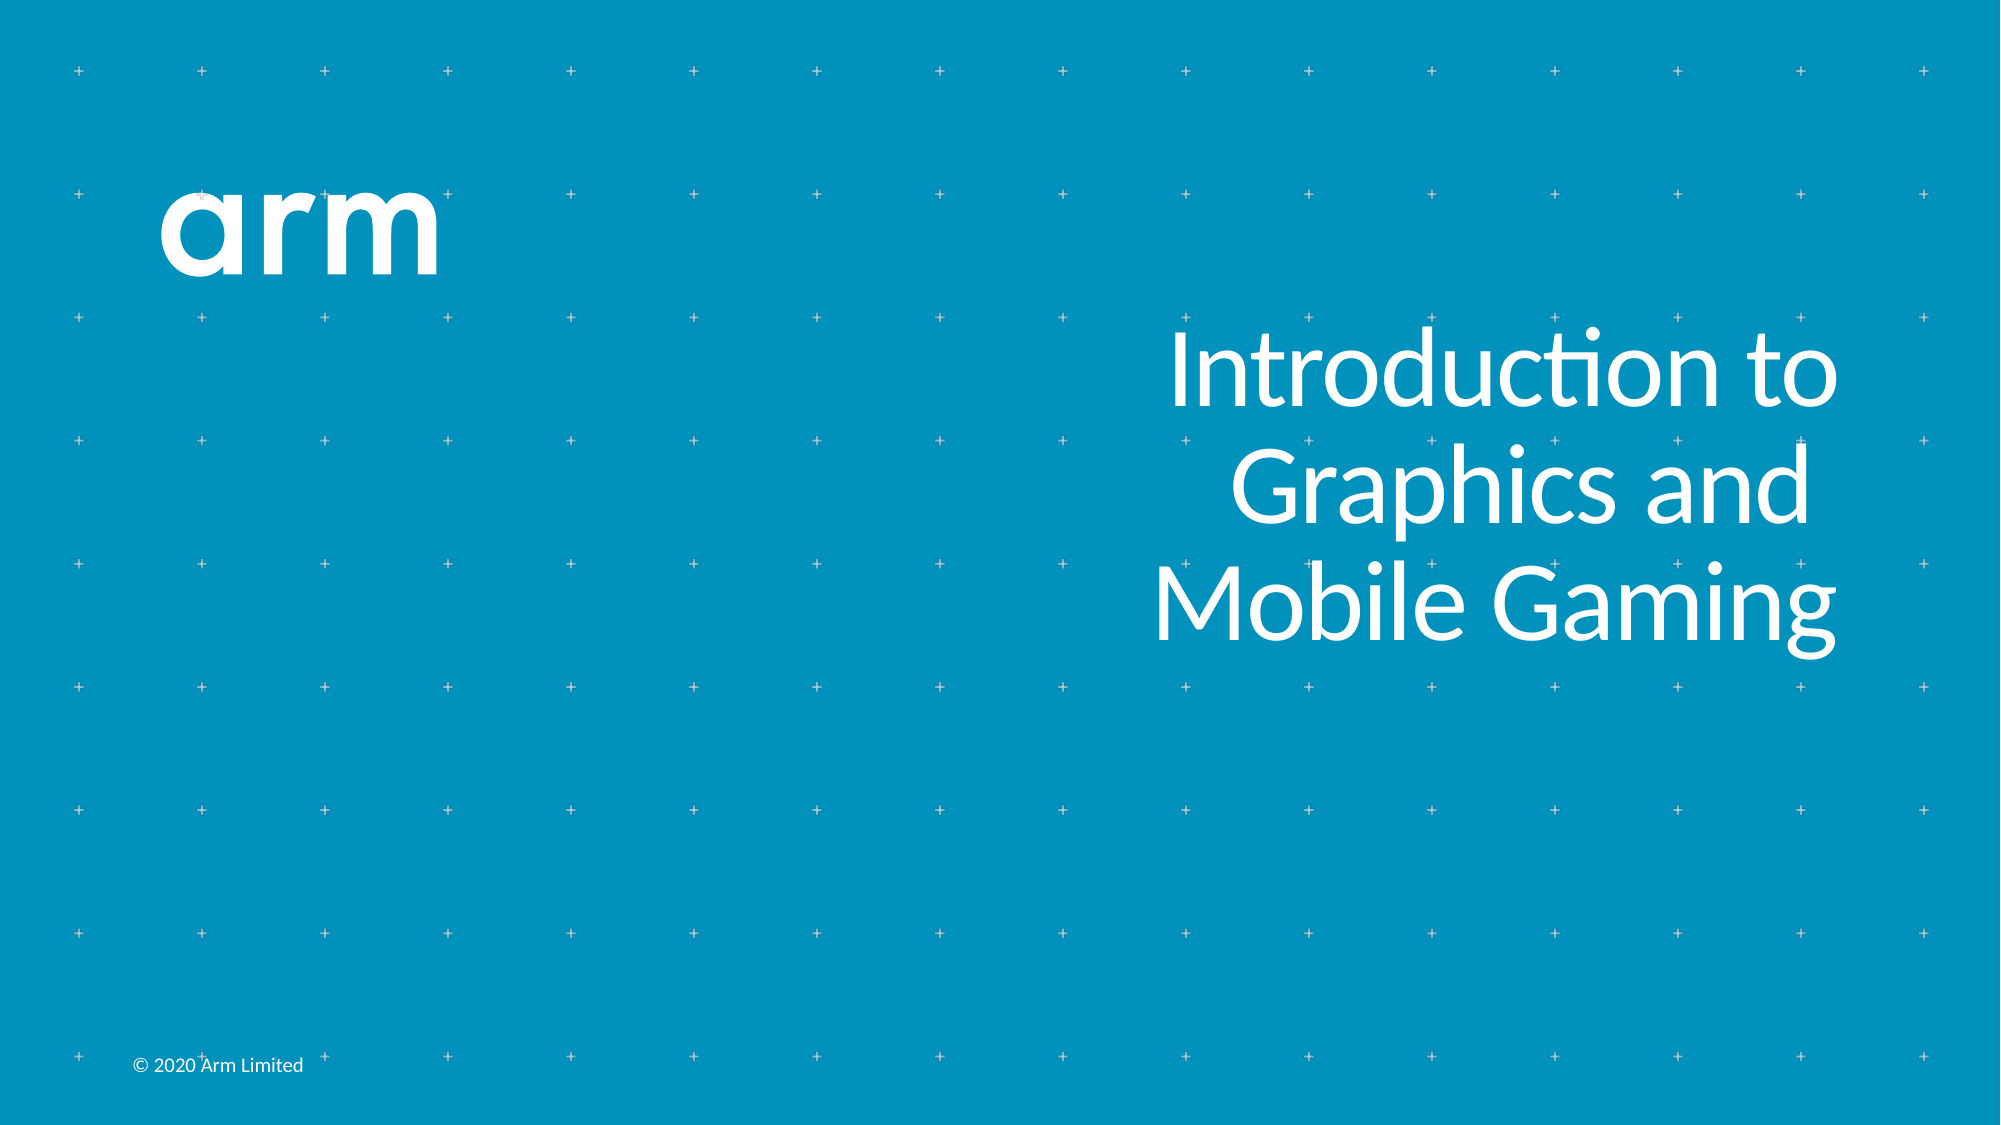

# Introduction to Graphics and Mobile Gaming